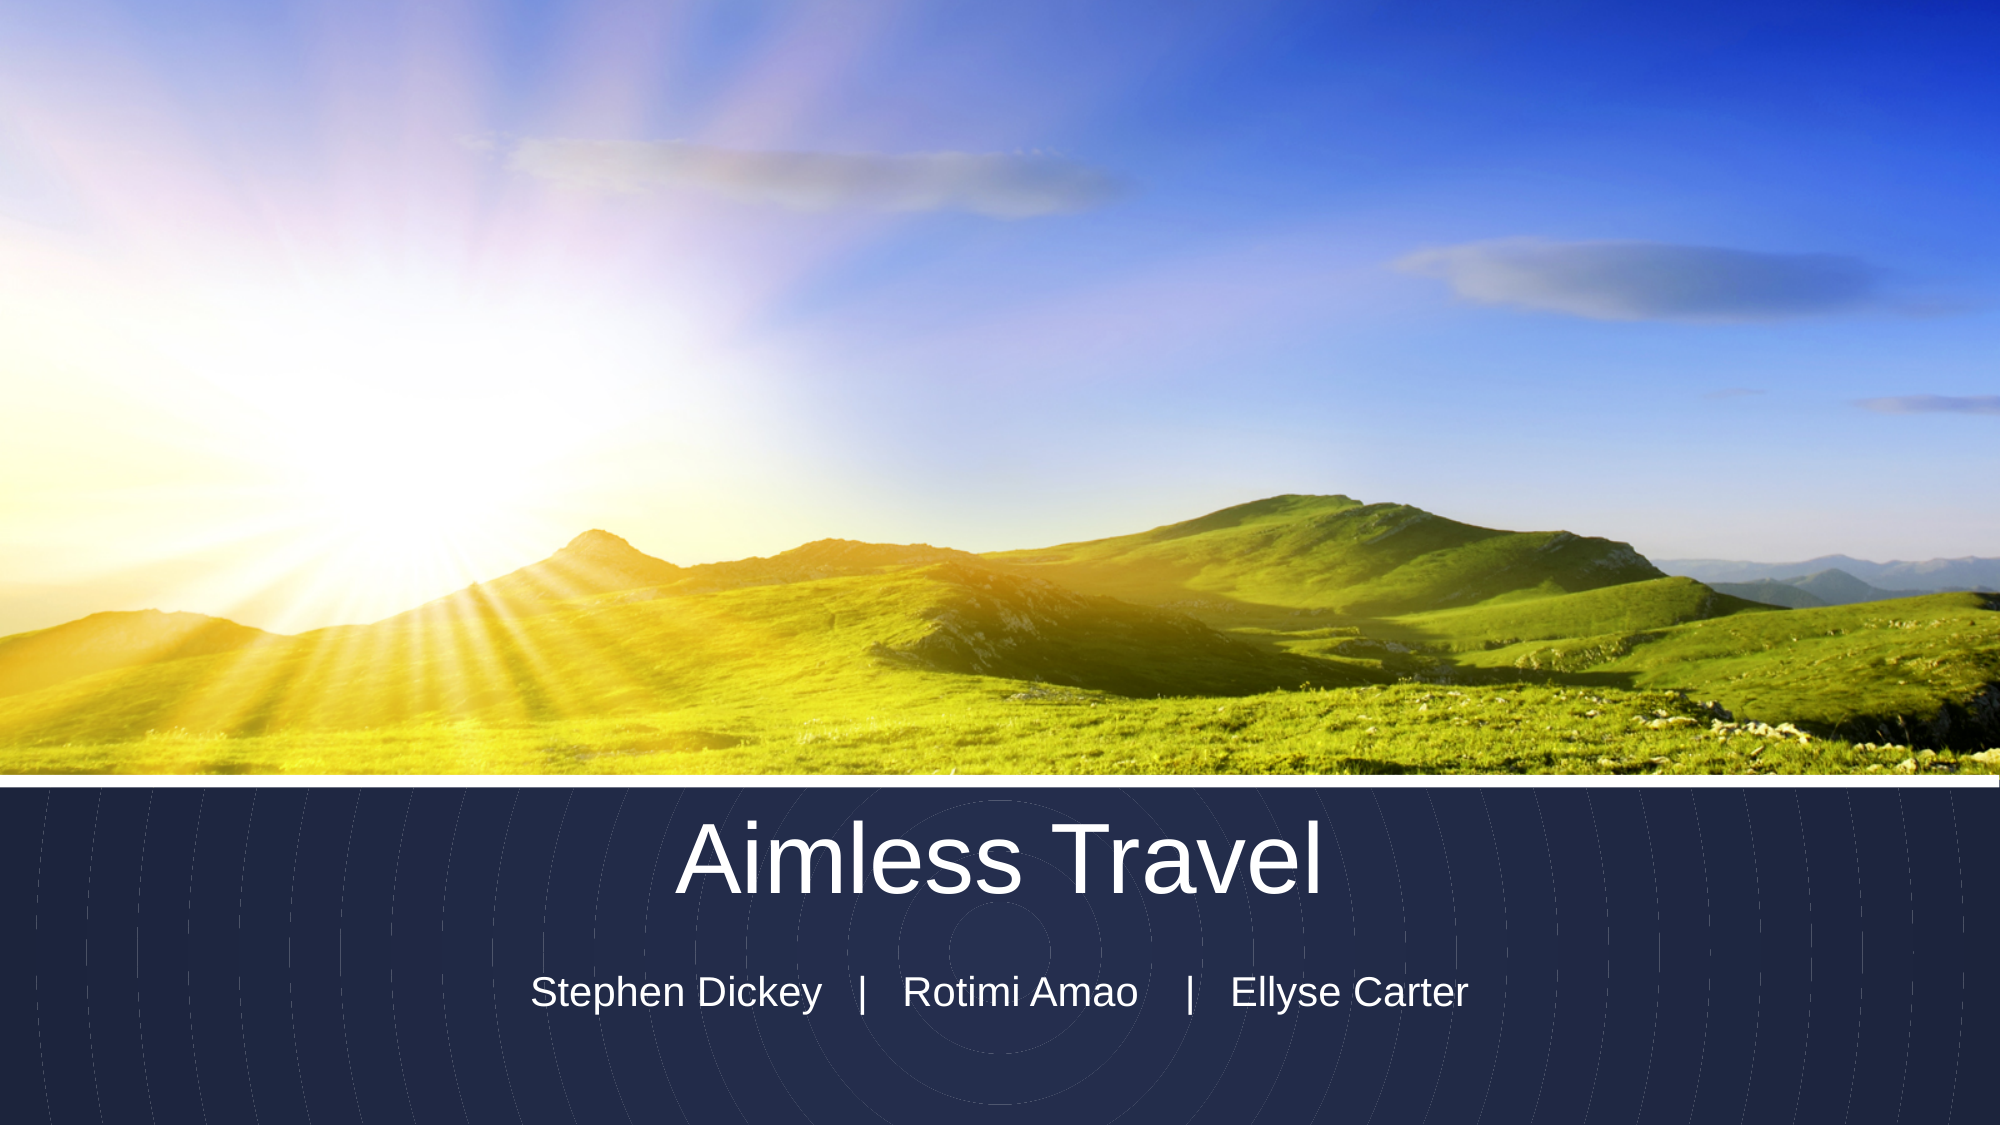

# Aimless Travel
Stephen Dickey   |   Rotimi Amao    |   Ellyse Carter